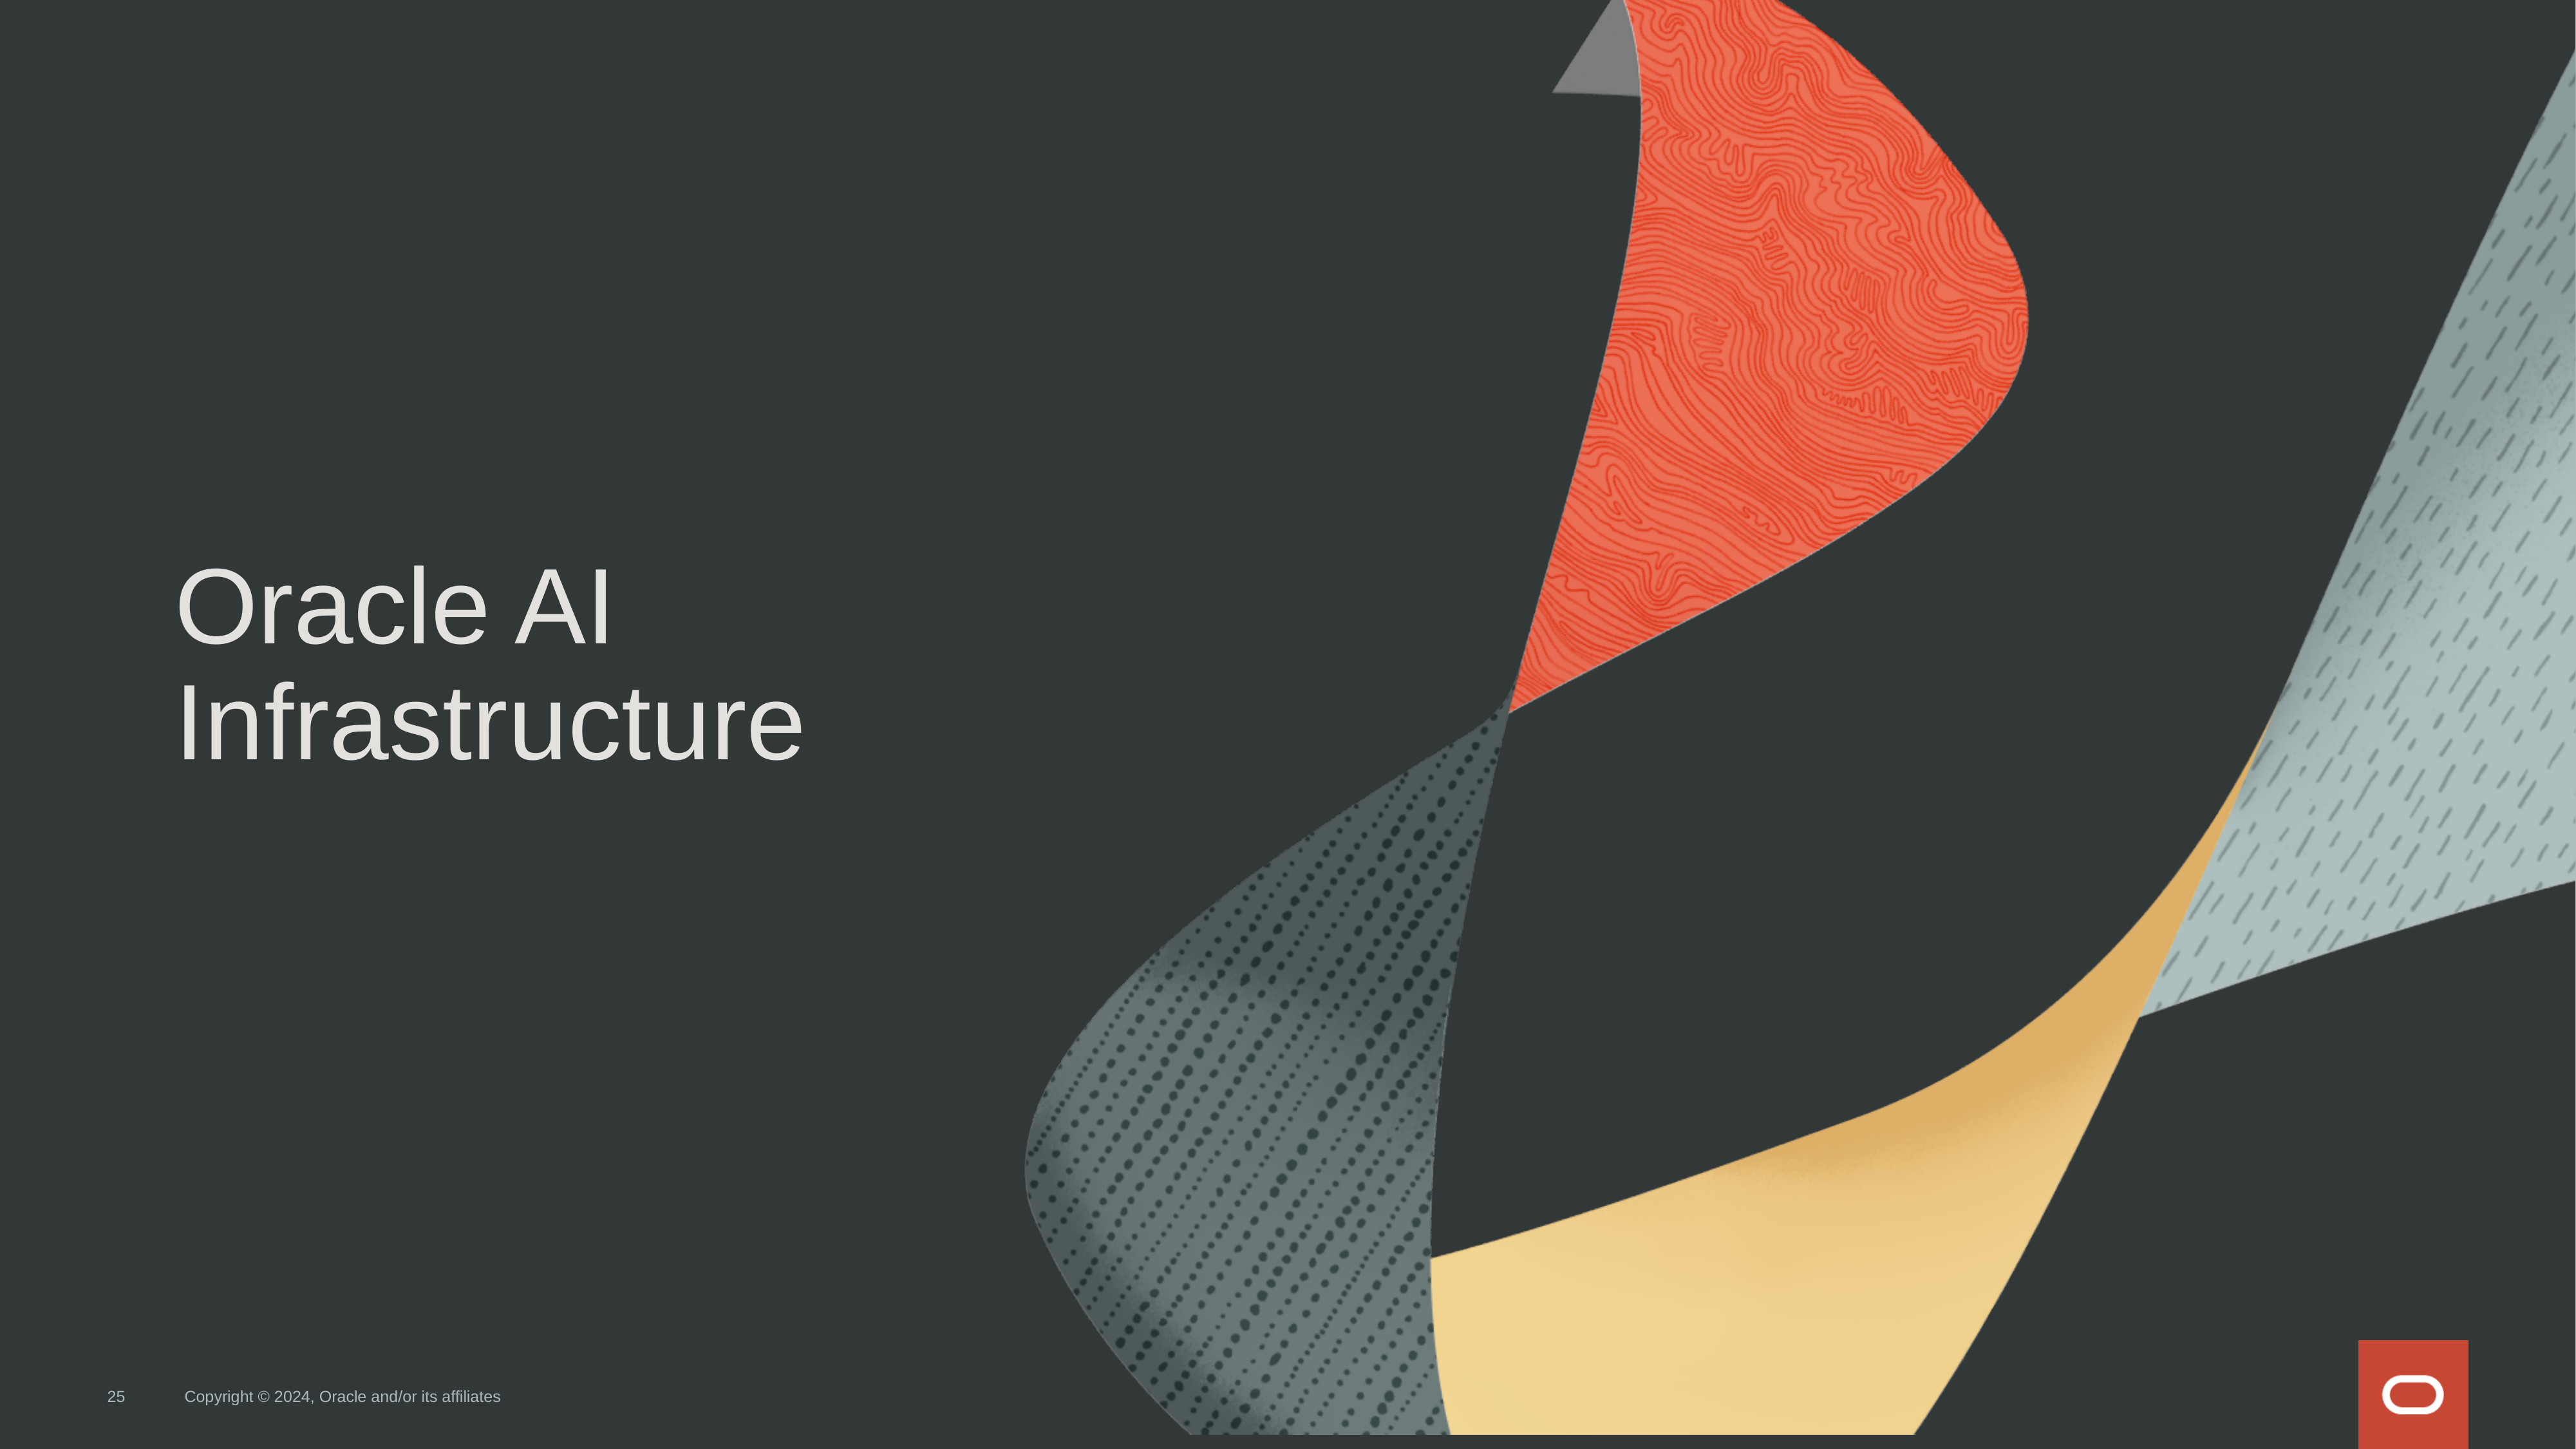

# Oracle AI Infrastructure
25
Copyright © 2024, Oracle and/or its affiliates